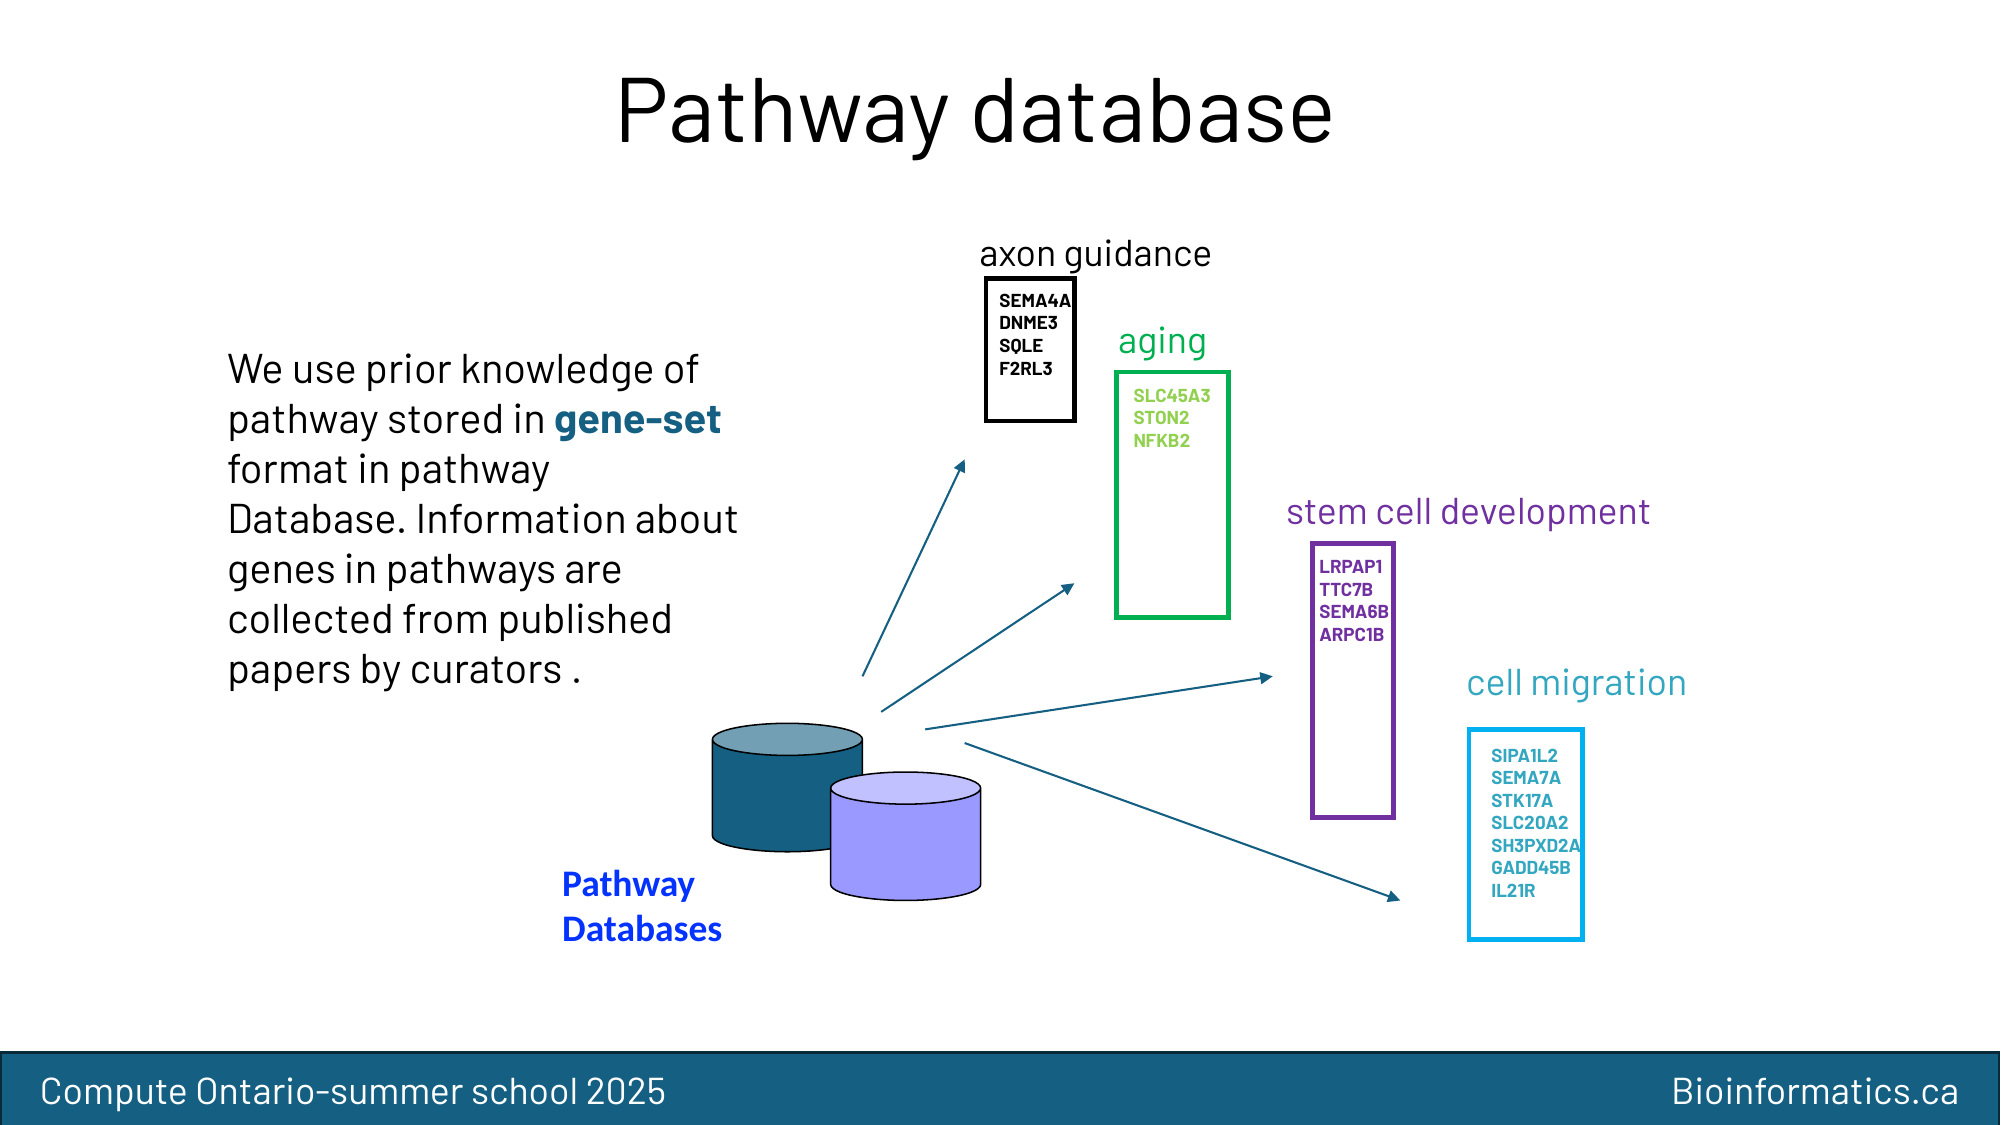

# Pathway database
axon guidance

SEMA4A
DNME3
SQLE
F2RL3
aging
We use prior knowledge of pathway stored in gene-set format in pathway
Database. Information about genes in pathways are collected from published papers by curators .

SLC45A3
STON2
NFKB2
stem cell development

LRPAP1
TTC7B
SEMA6B
ARPC1B

 cell migration

SIPA1L2
SEMA7A
STK17A
SLC20A2
SH3PXD2A
GADD45B
IL21R

Pathway
Databases
10
Compute Ontario-summer school 2025                                                                                                                                      Bioinformatics.ca